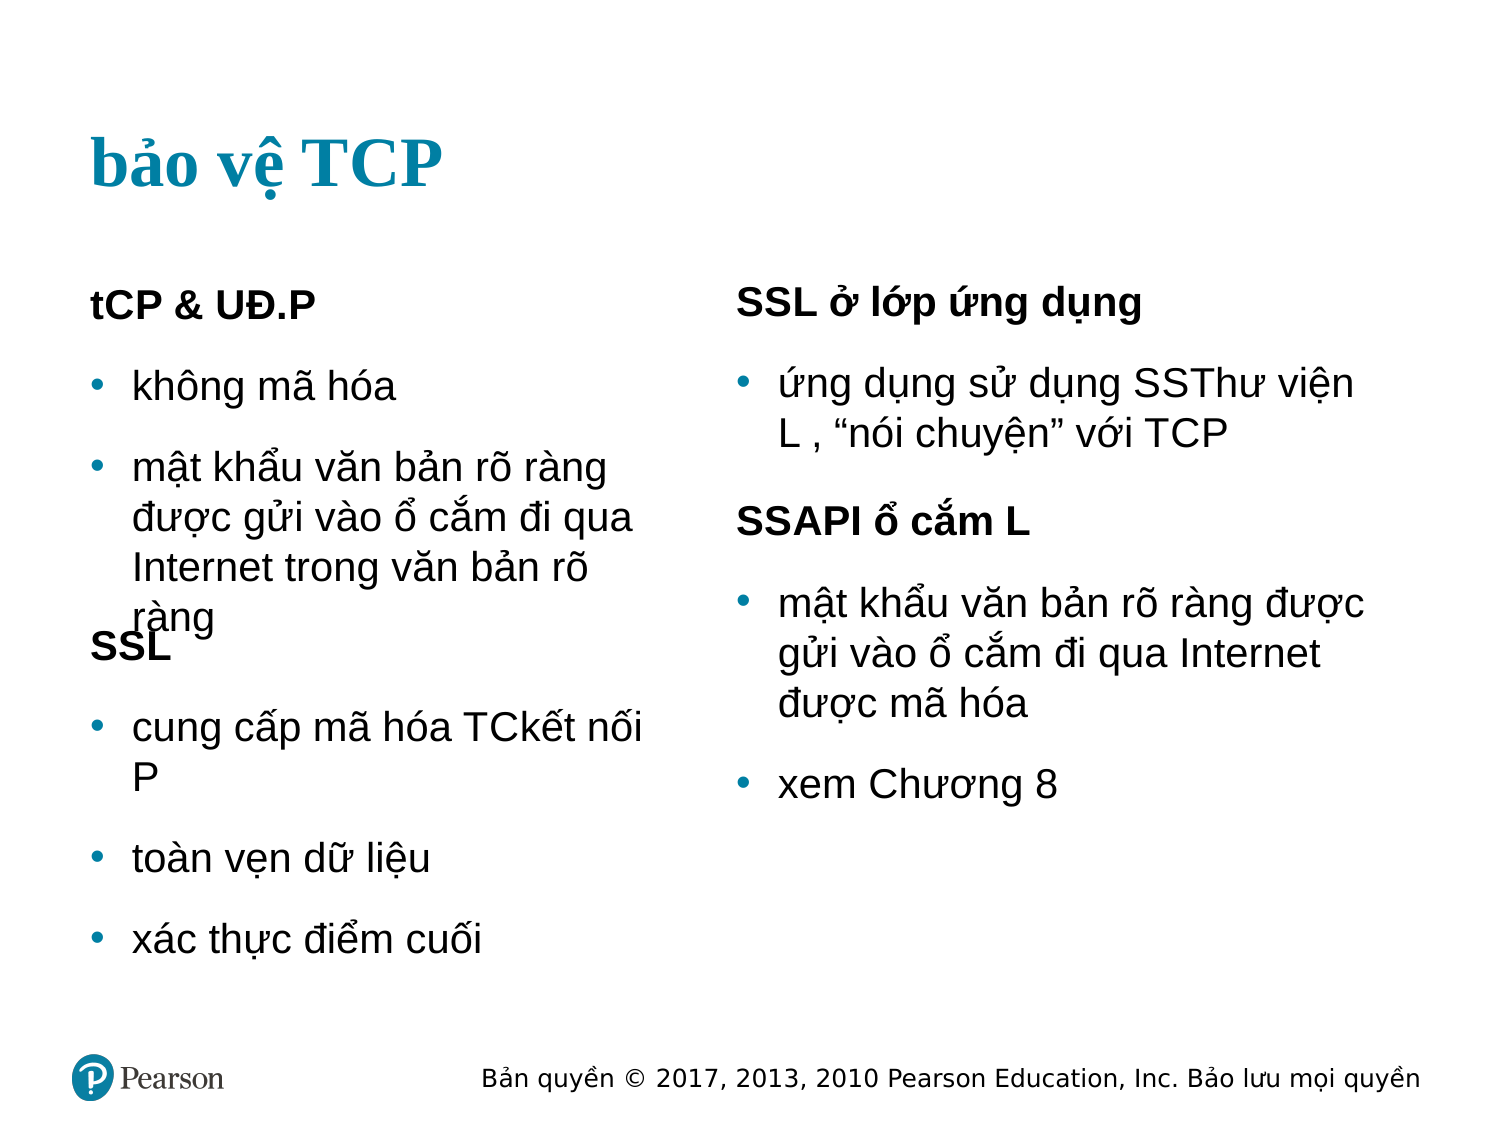

# bảo vệ T C P
S S L ở lớp ứng dụng
ứng dụng sử dụng S S Thư viện L , “nói chuyện” với T C P
t C P & U Đ. P
không mã hóa
mật khẩu văn bản rõ ràng được gửi vào ổ cắm đi qua Internet trong văn bản rõ ràng
S S API ổ cắm L
mật khẩu văn bản rõ ràng được gửi vào ổ cắm đi qua Internet được mã hóa
xem Chương 8
S S L
cung cấp mã hóa T C kết nối P
toàn vẹn dữ liệu
xác thực điểm cuối